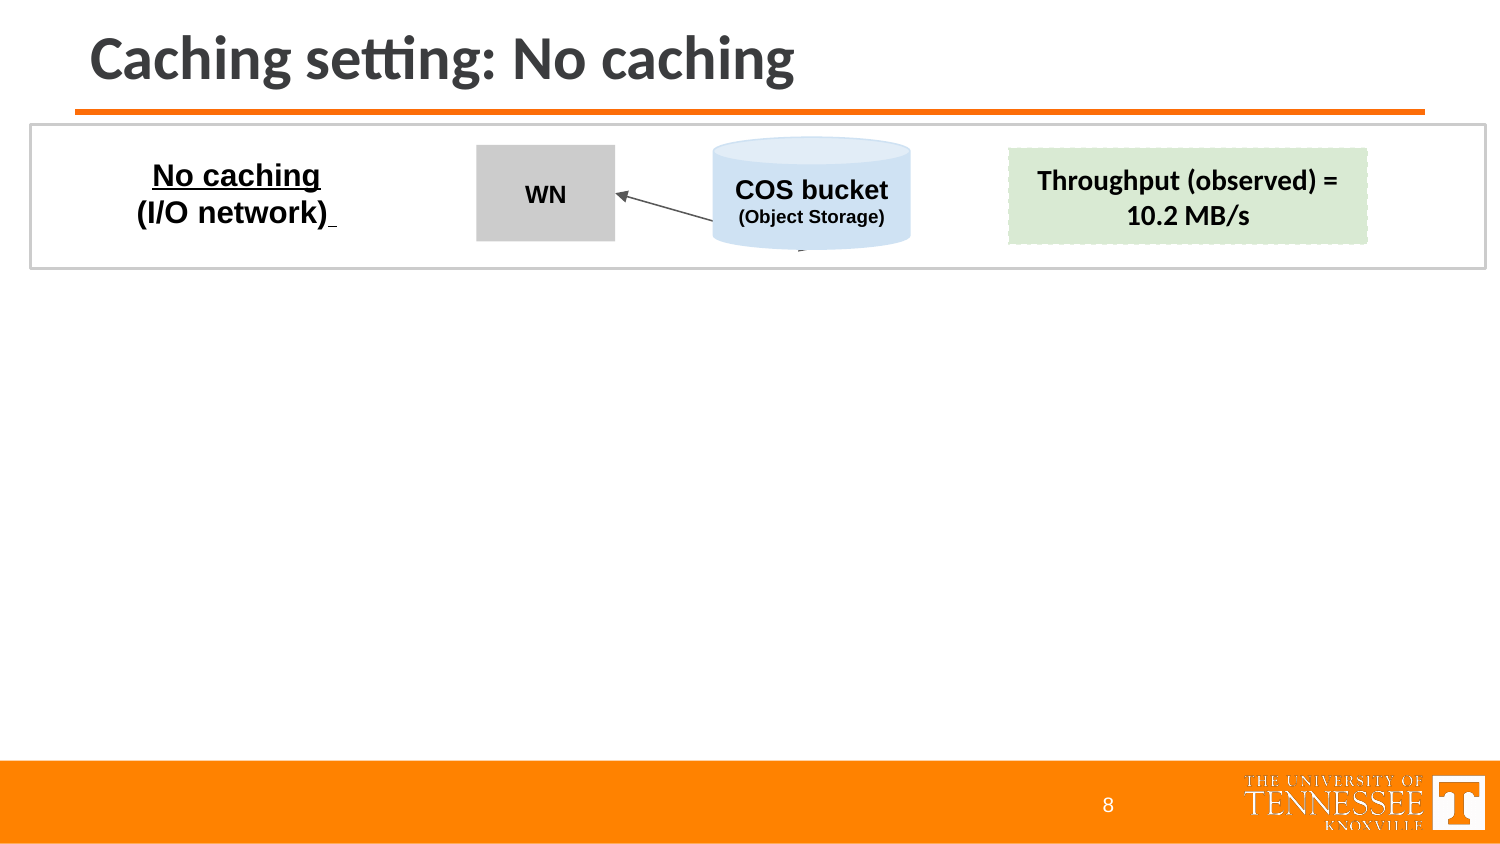

# Caching setting: No caching

COS bucket
(Object Storage)
No caching
(I/O network)
WN
Throughput (observed) = 10.2 MB/s
8